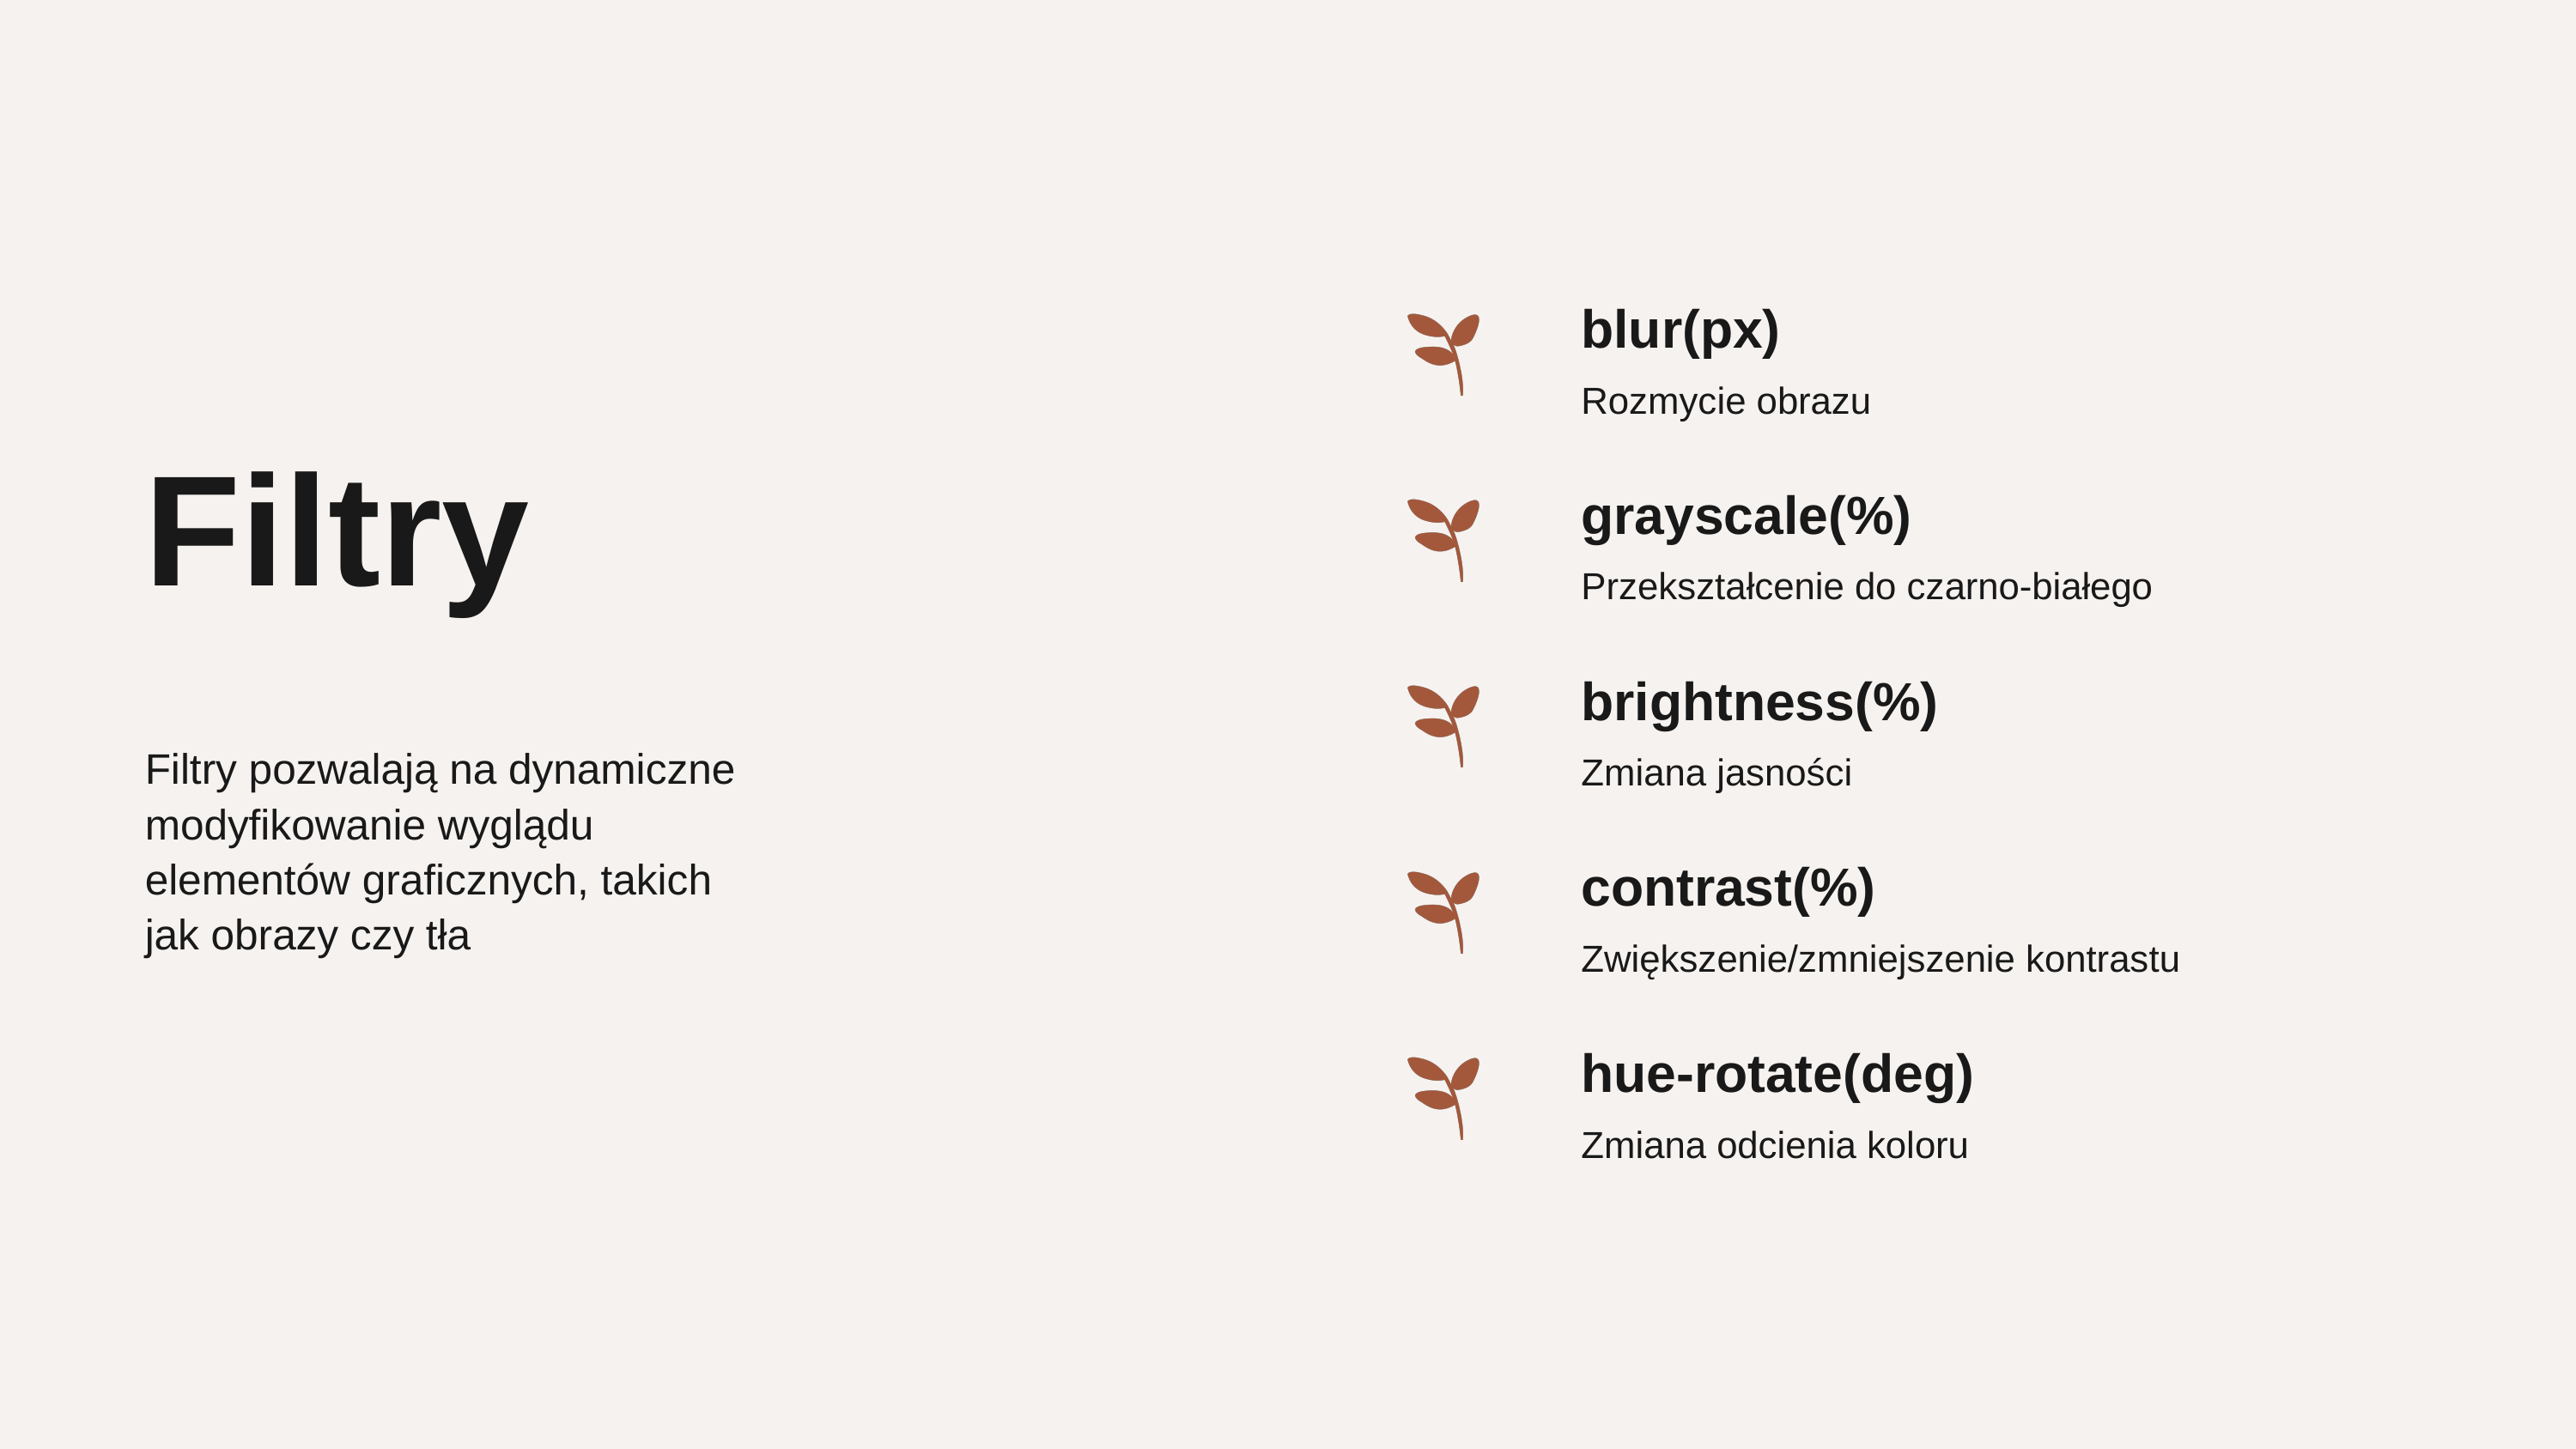

blur(px)

Rozmycie obrazu
grayscale(%)

Przekształcenie do czarno-białego
brightness(%)

Zmiana jasności
contrast(%)

Zwiększenie/zmniejszenie kontrastu
hue-rotate(deg)

Zmiana odcienia koloru
Filtry
Filtry pozwalają na dynamiczne modyfikowanie wyglądu elementów graficznych, takich jak obrazy czy tła